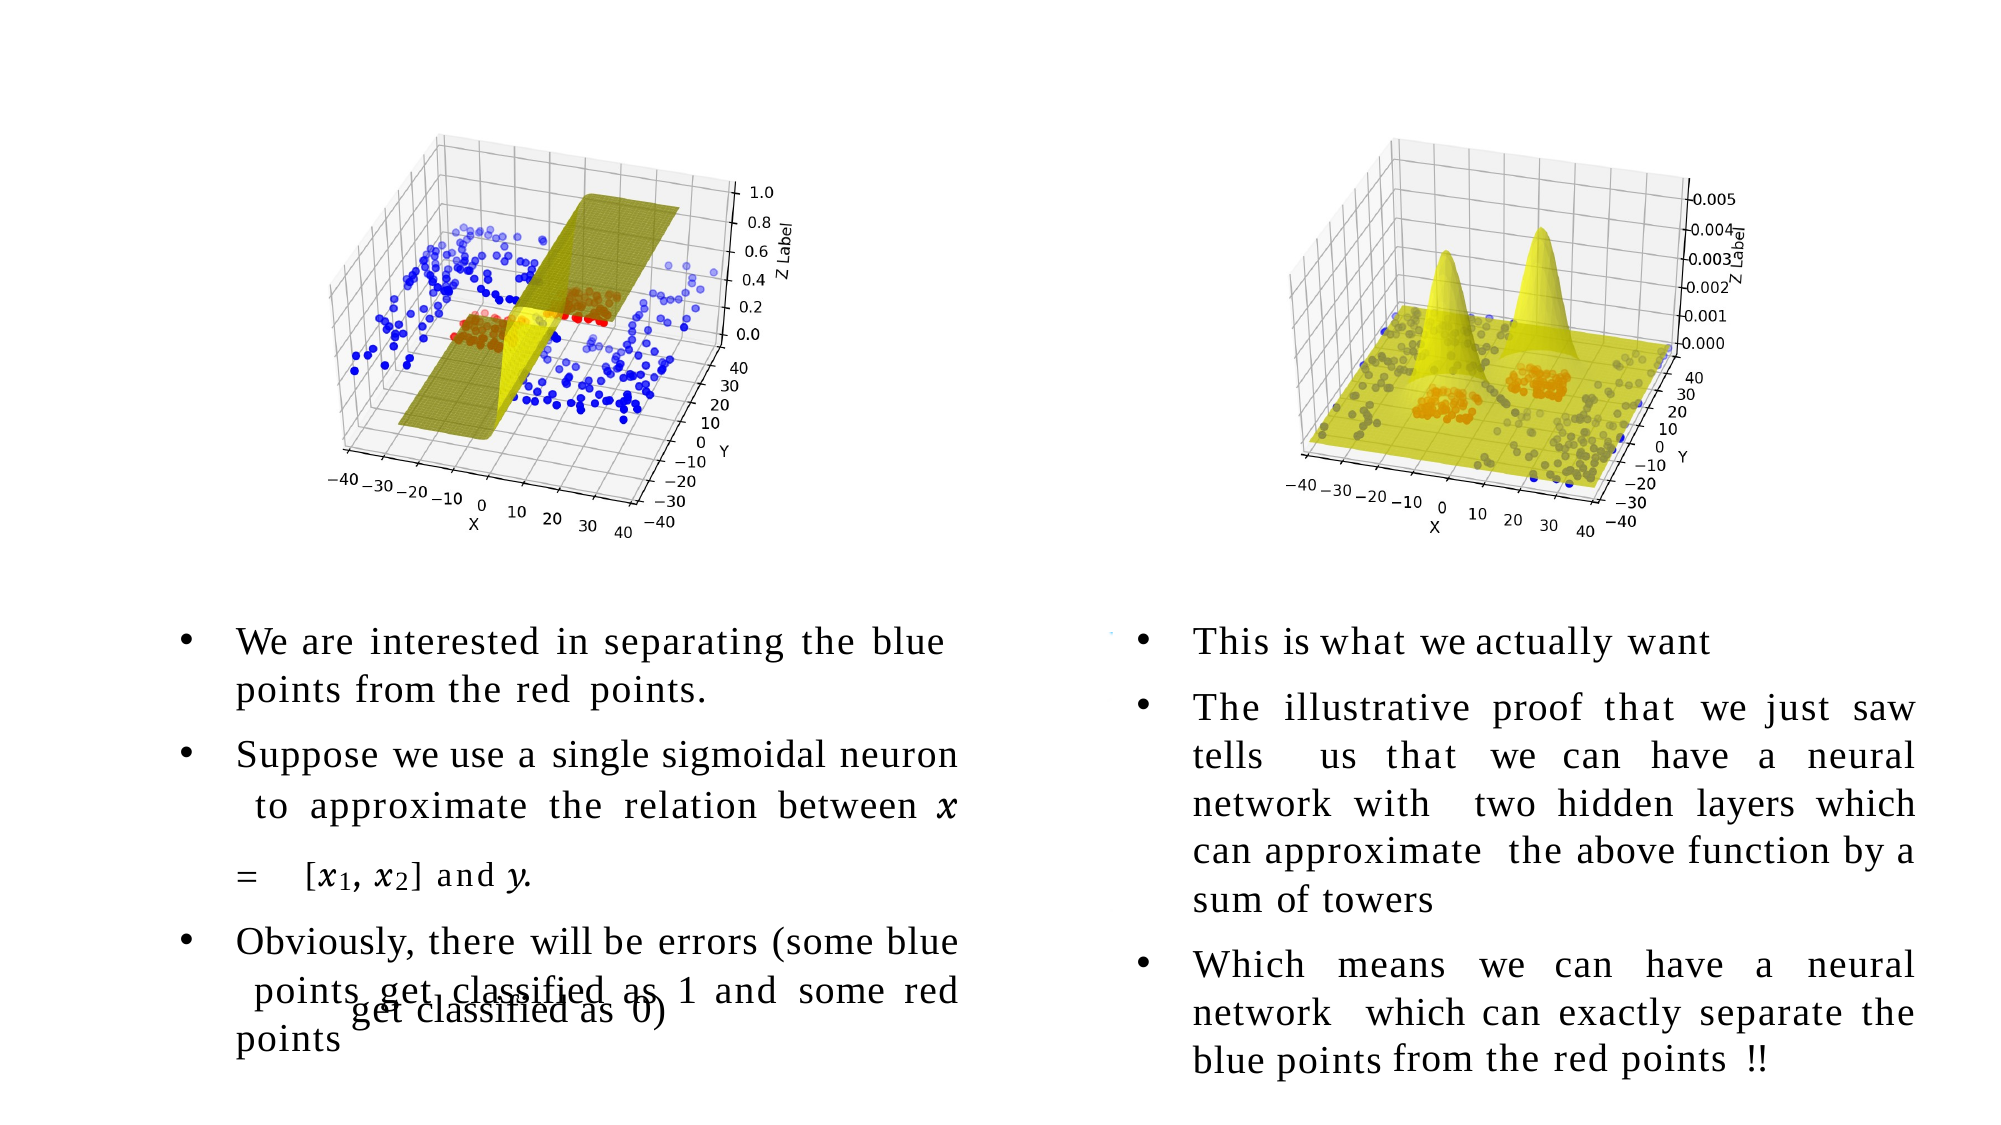

Mitesh M. Khapra
This is what we actually want
The illustrative proof that we just saw tells  us that we can have a neural network with  two hidden layers which can approximate  the above function by a sum of towers
Which means we can have a neural network  which can exactly separate the blue points
We are interested in separating the blue  points from the red points.
Suppose we use a single sigmoidal neuron  to approximate the relation between x =  [x1, x2] and y.
Obviously, there will be errors (some blue  points get classified as 1 and some red points

get classified as 0)
from the red points !!